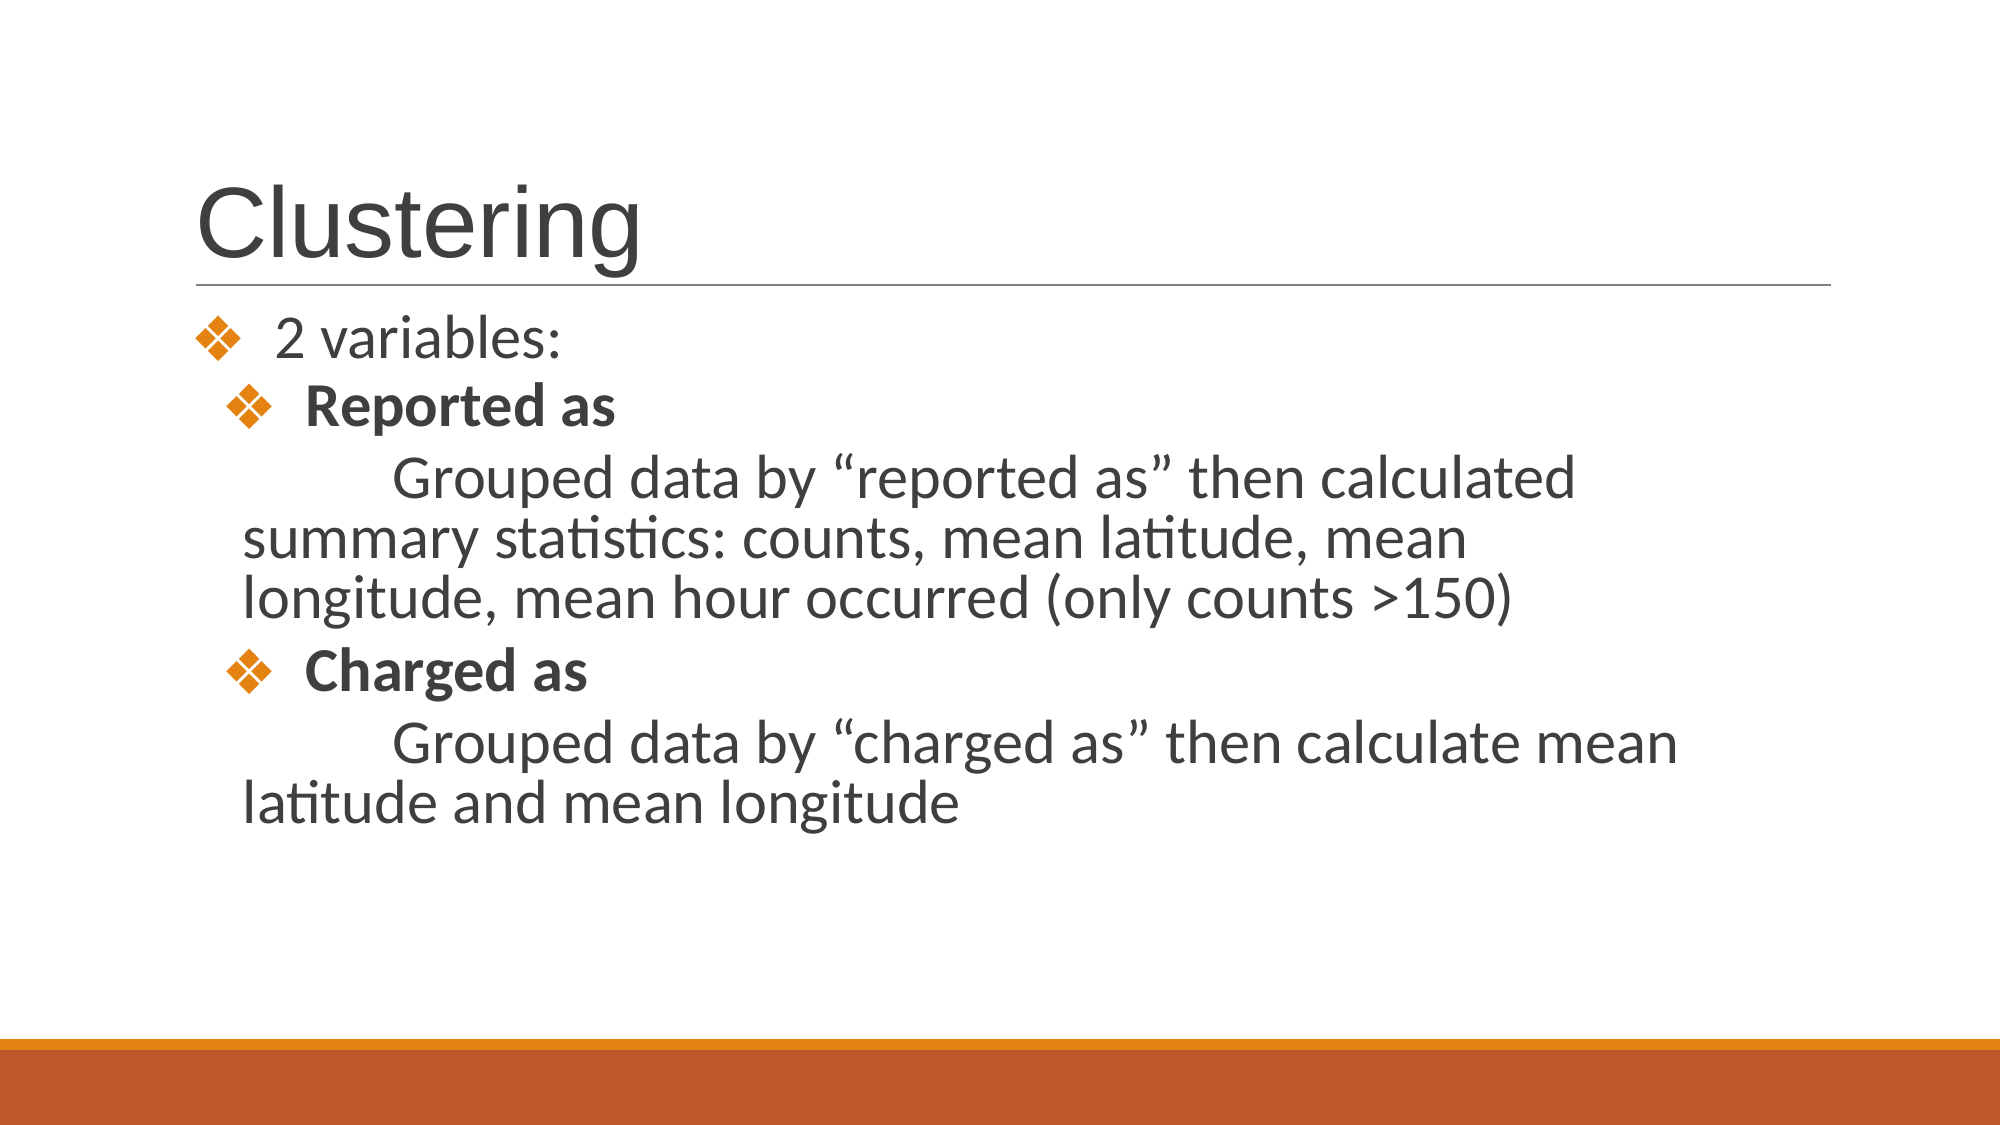

# Clustering
  2 variables:
  Reported as
	Grouped data by “reported as” then calculated 	summary statistics: counts, mean latitude, mean 	longitude, mean hour occurred (only counts >150)
  Charged as
	Grouped data by “charged as” then calculate mean 	latitude and mean longitude